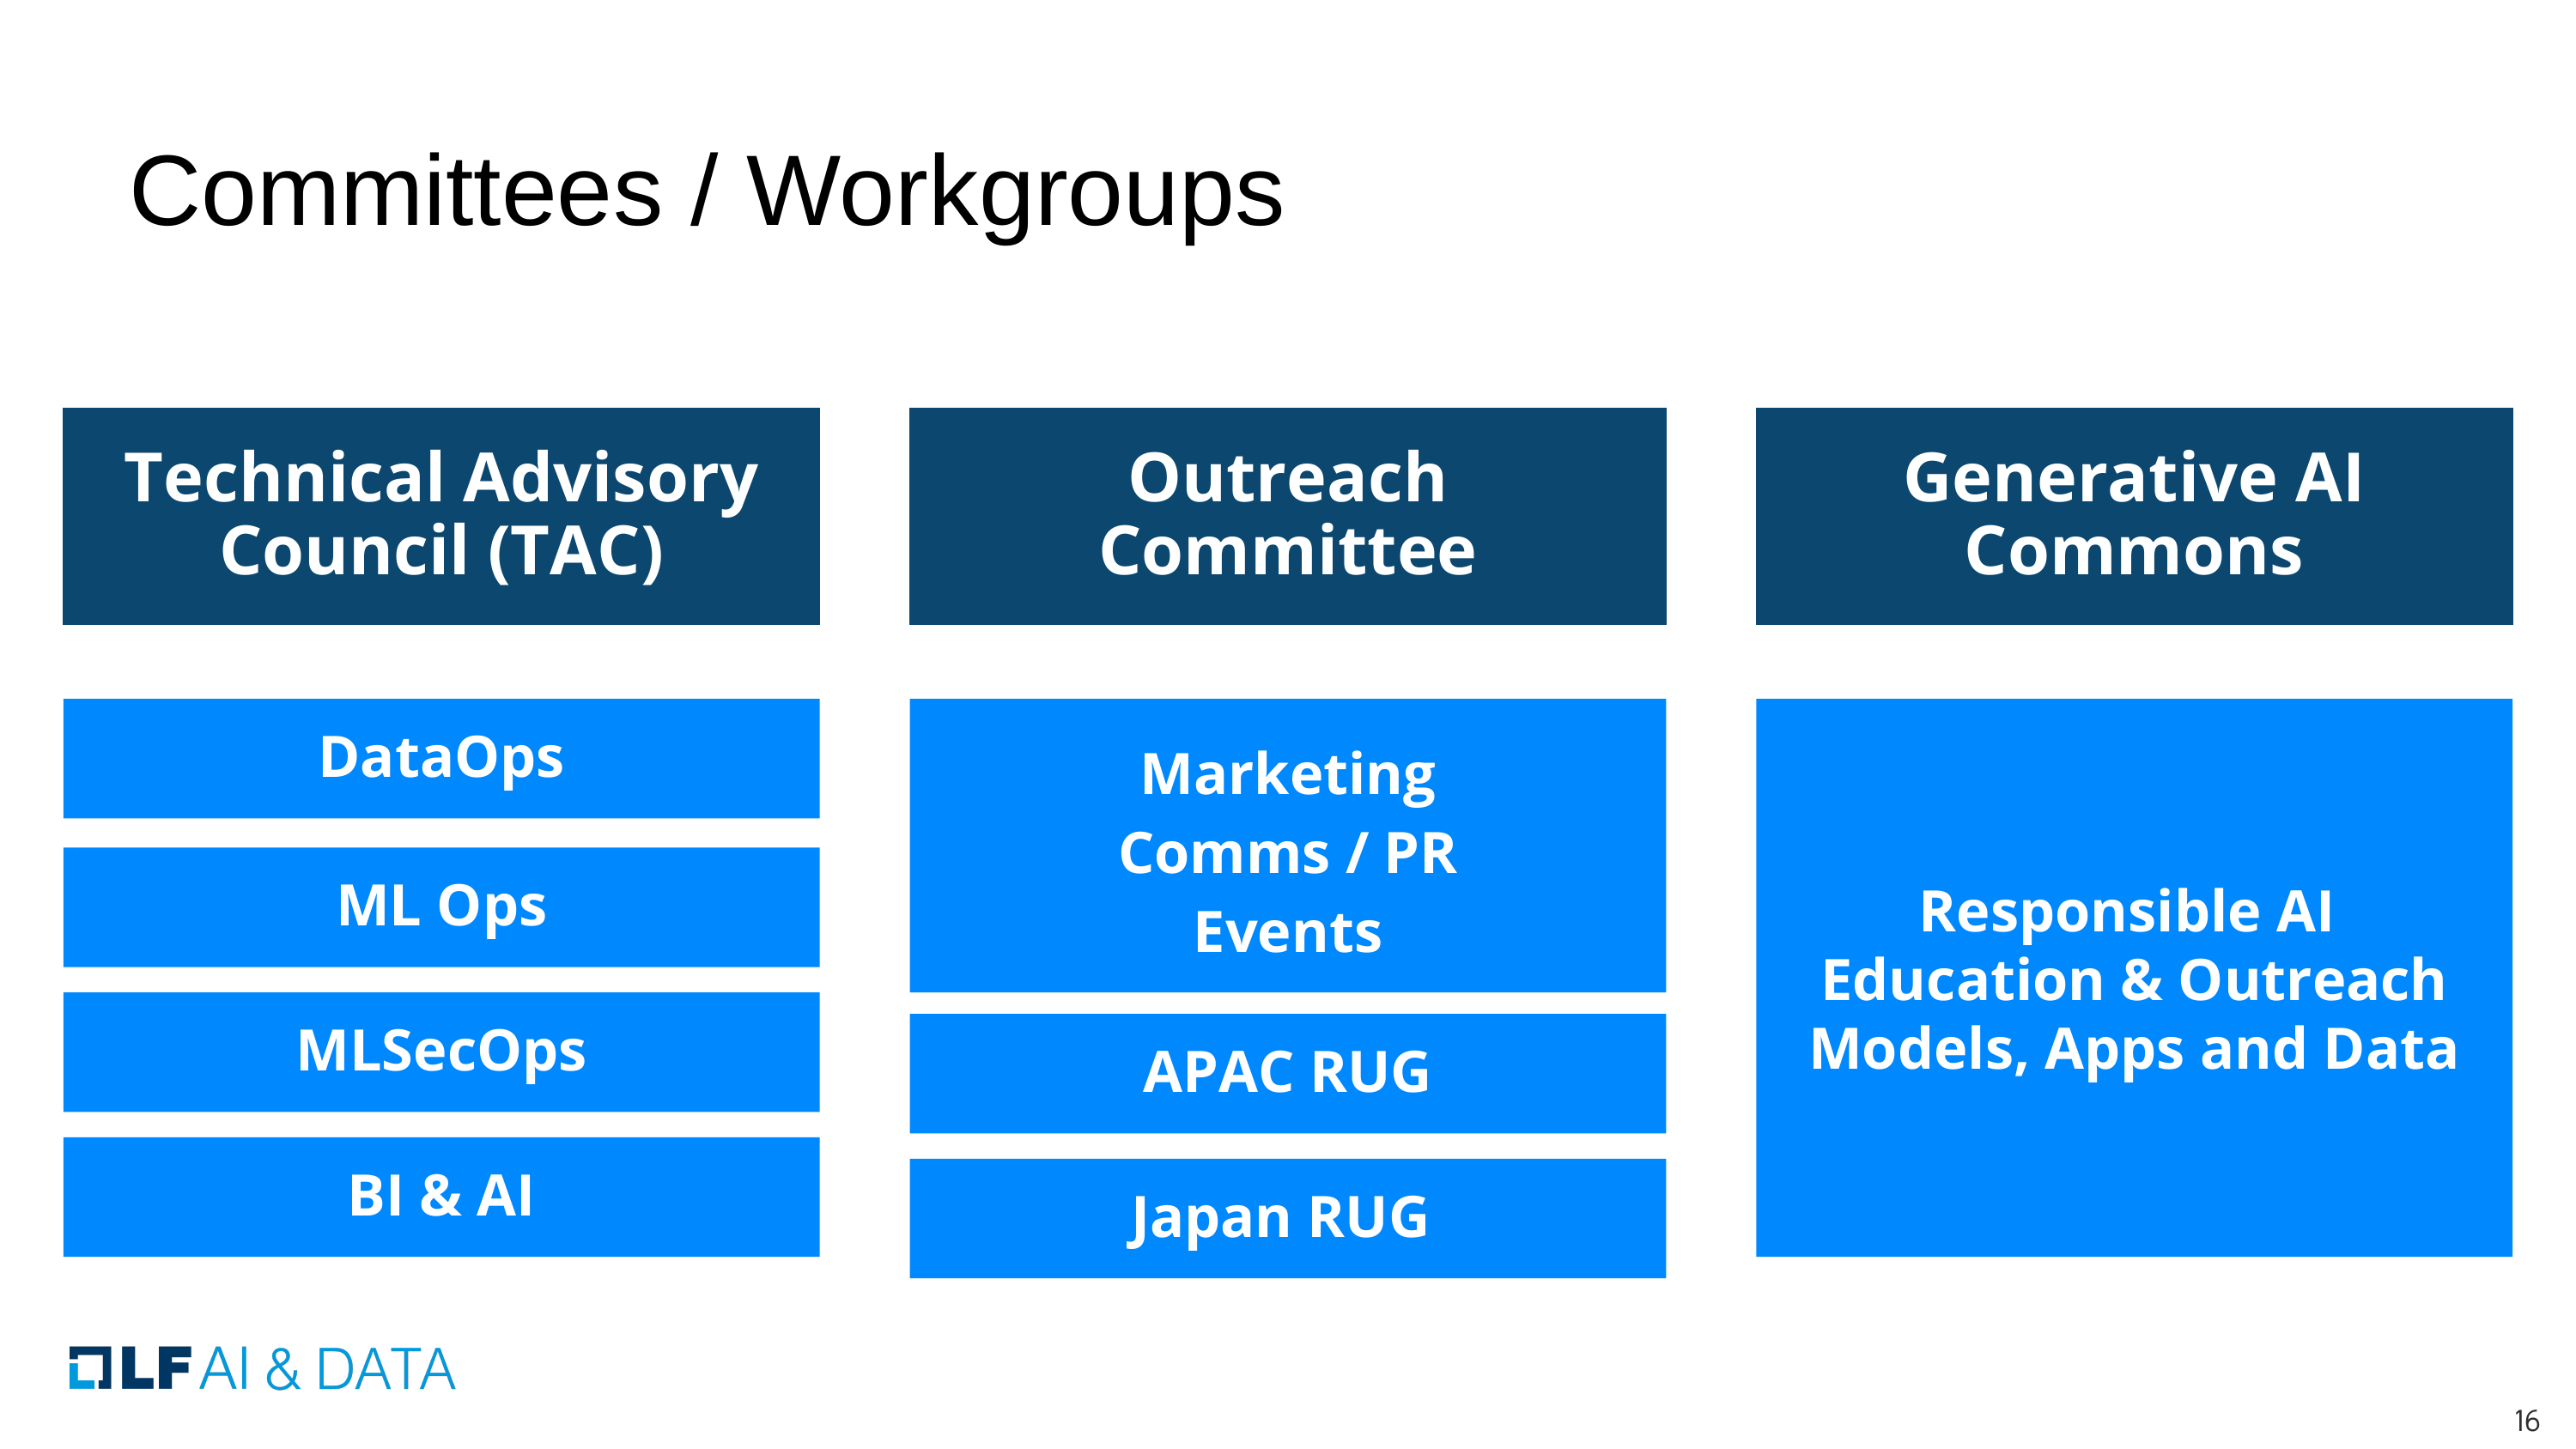

# Committees / Workgroups
Technical Advisory Council (TAC)
Outreach
Committee
Generative AI Commons
DataOps
Marketing
Comms / PR
Events
Responsible AI
Education & Outreach
Models, Apps and Data
ML Ops
MLSecOps
APAC RUG
BI & AI
Japan RUG
16